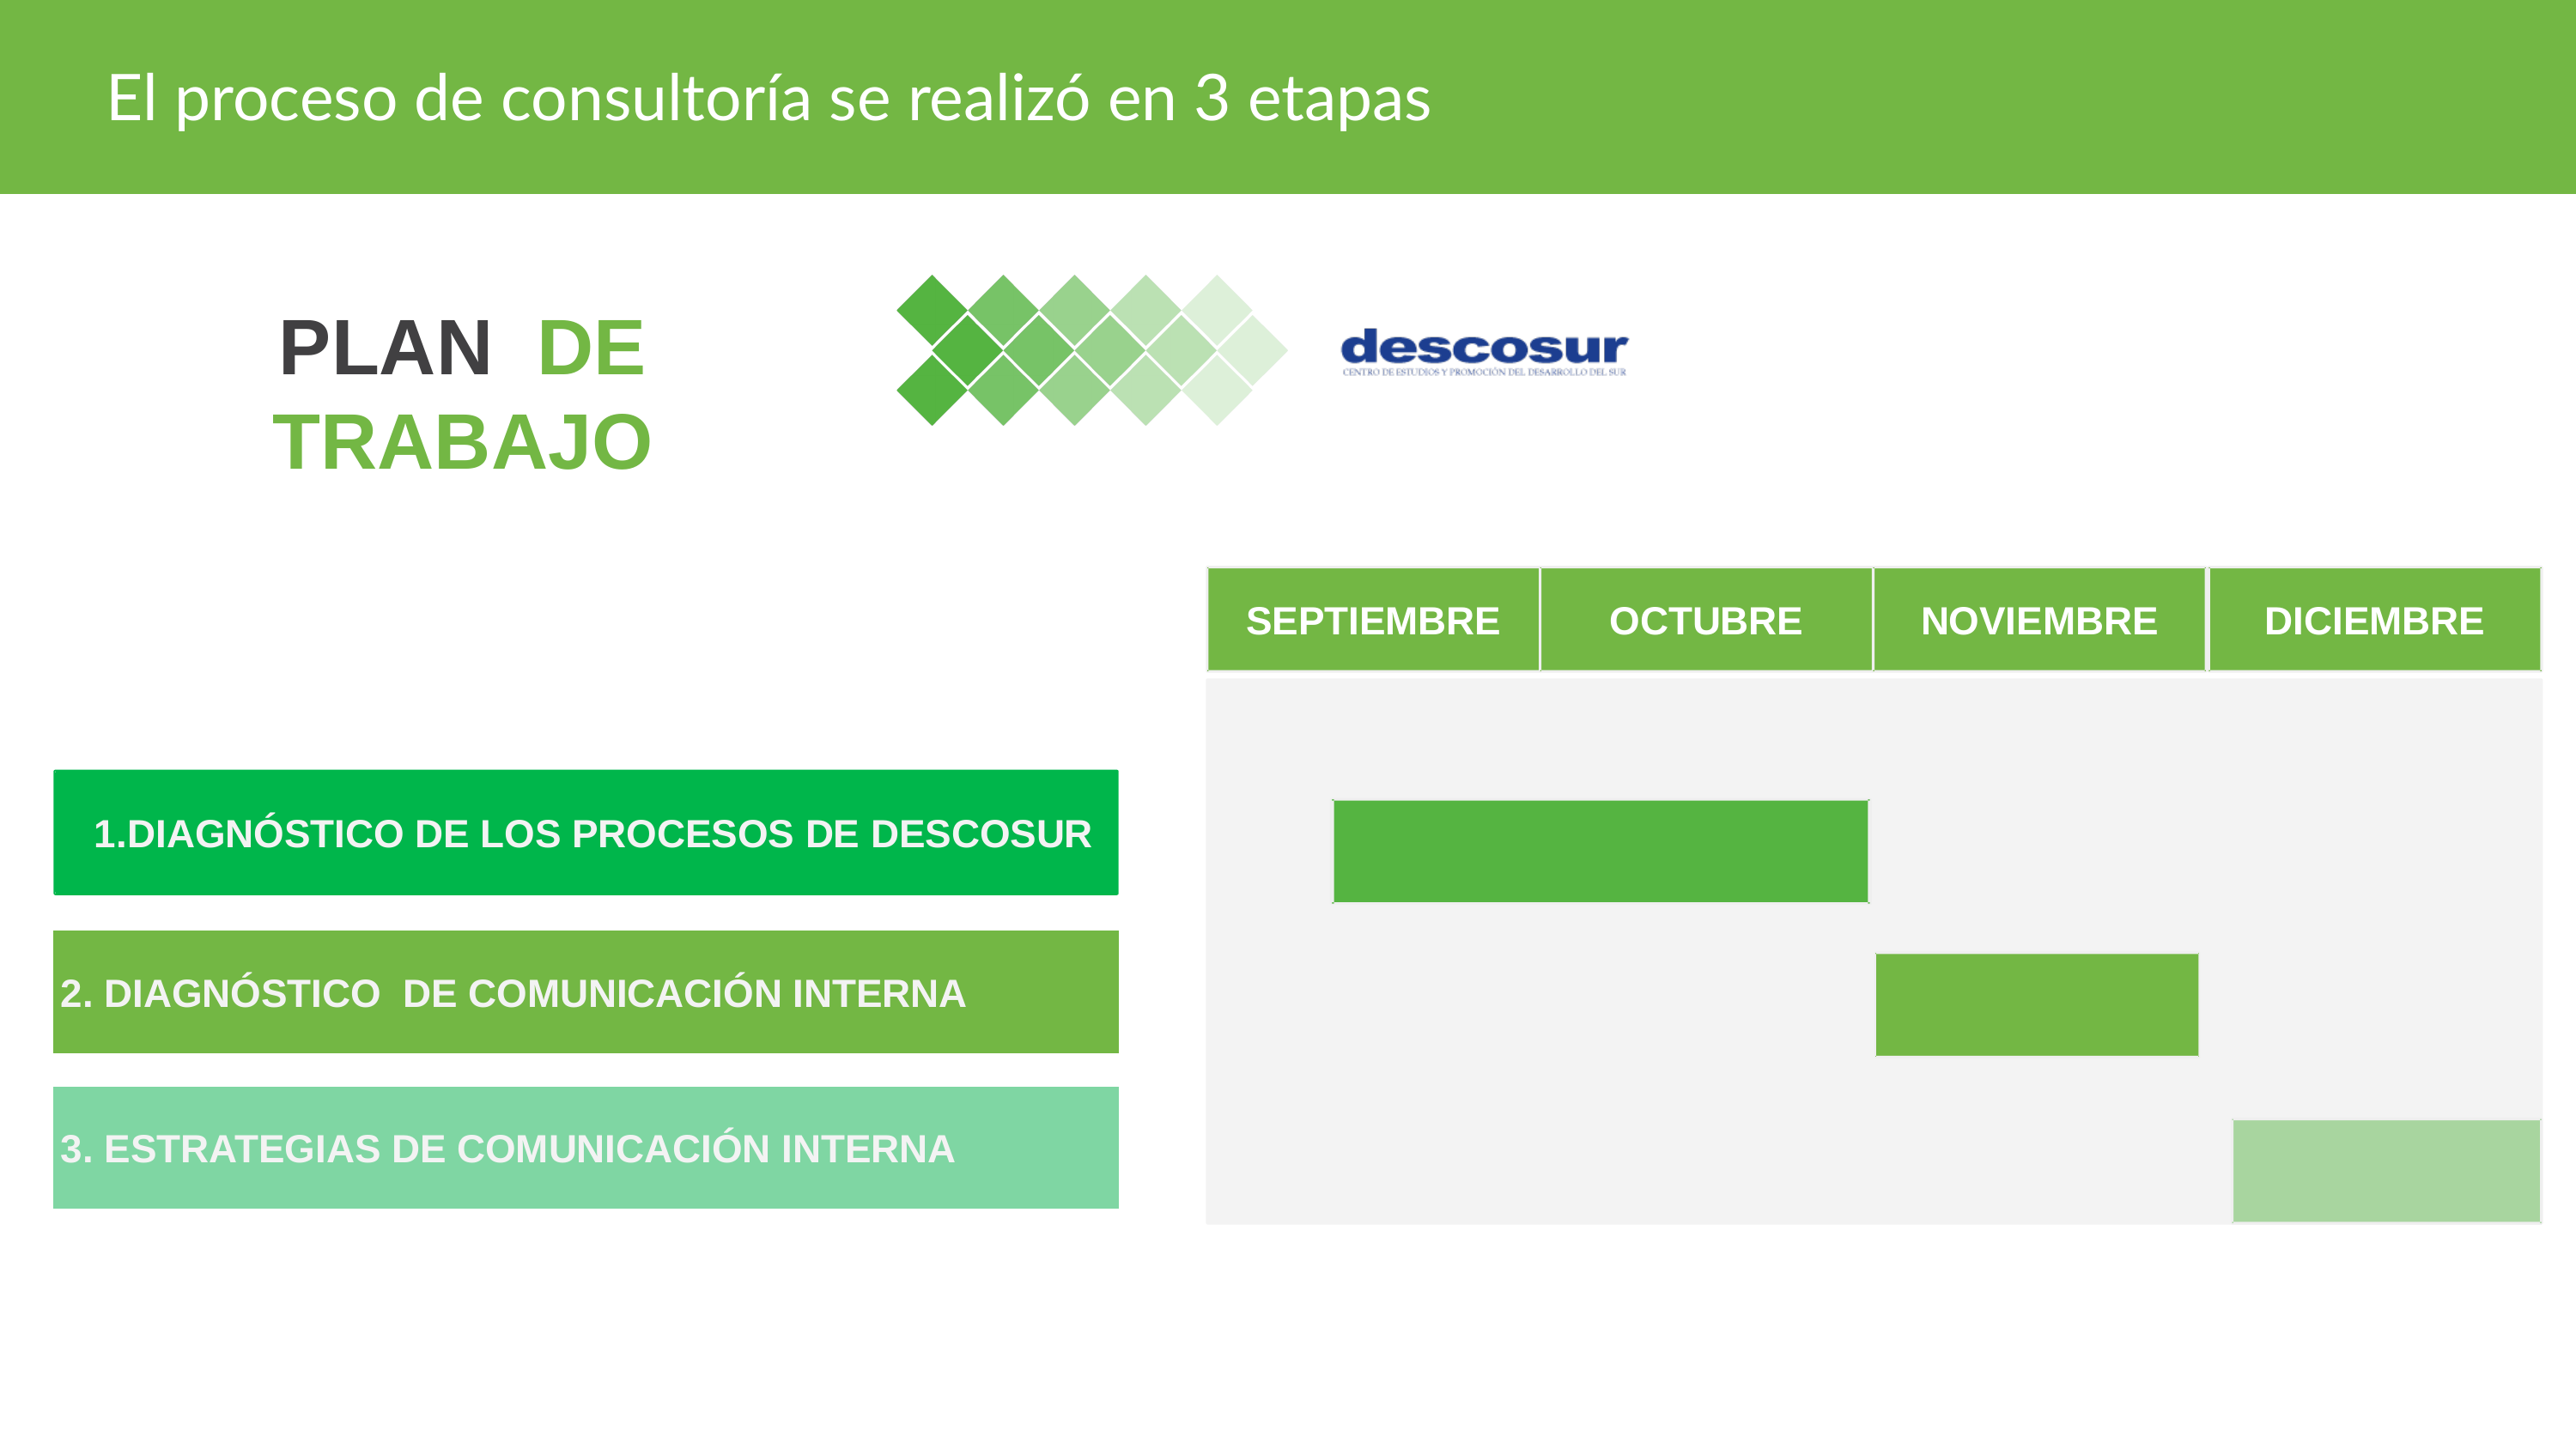

El proceso de consultoría se realizó en 3 etapas

PLAN  DE TRABAJO

   SEPTIEMBRE

OCTUBRE

NOVIEMBRE

DICIEMBRE

DIAGNÓSTICO DE LOS PROCESOS DE DESCOSUR

2. DIAGNÓSTICO  DE COMUNICACIÓN INTERNA

3. ESTRATEGIAS DE COMUNICACIÓN INTERNA